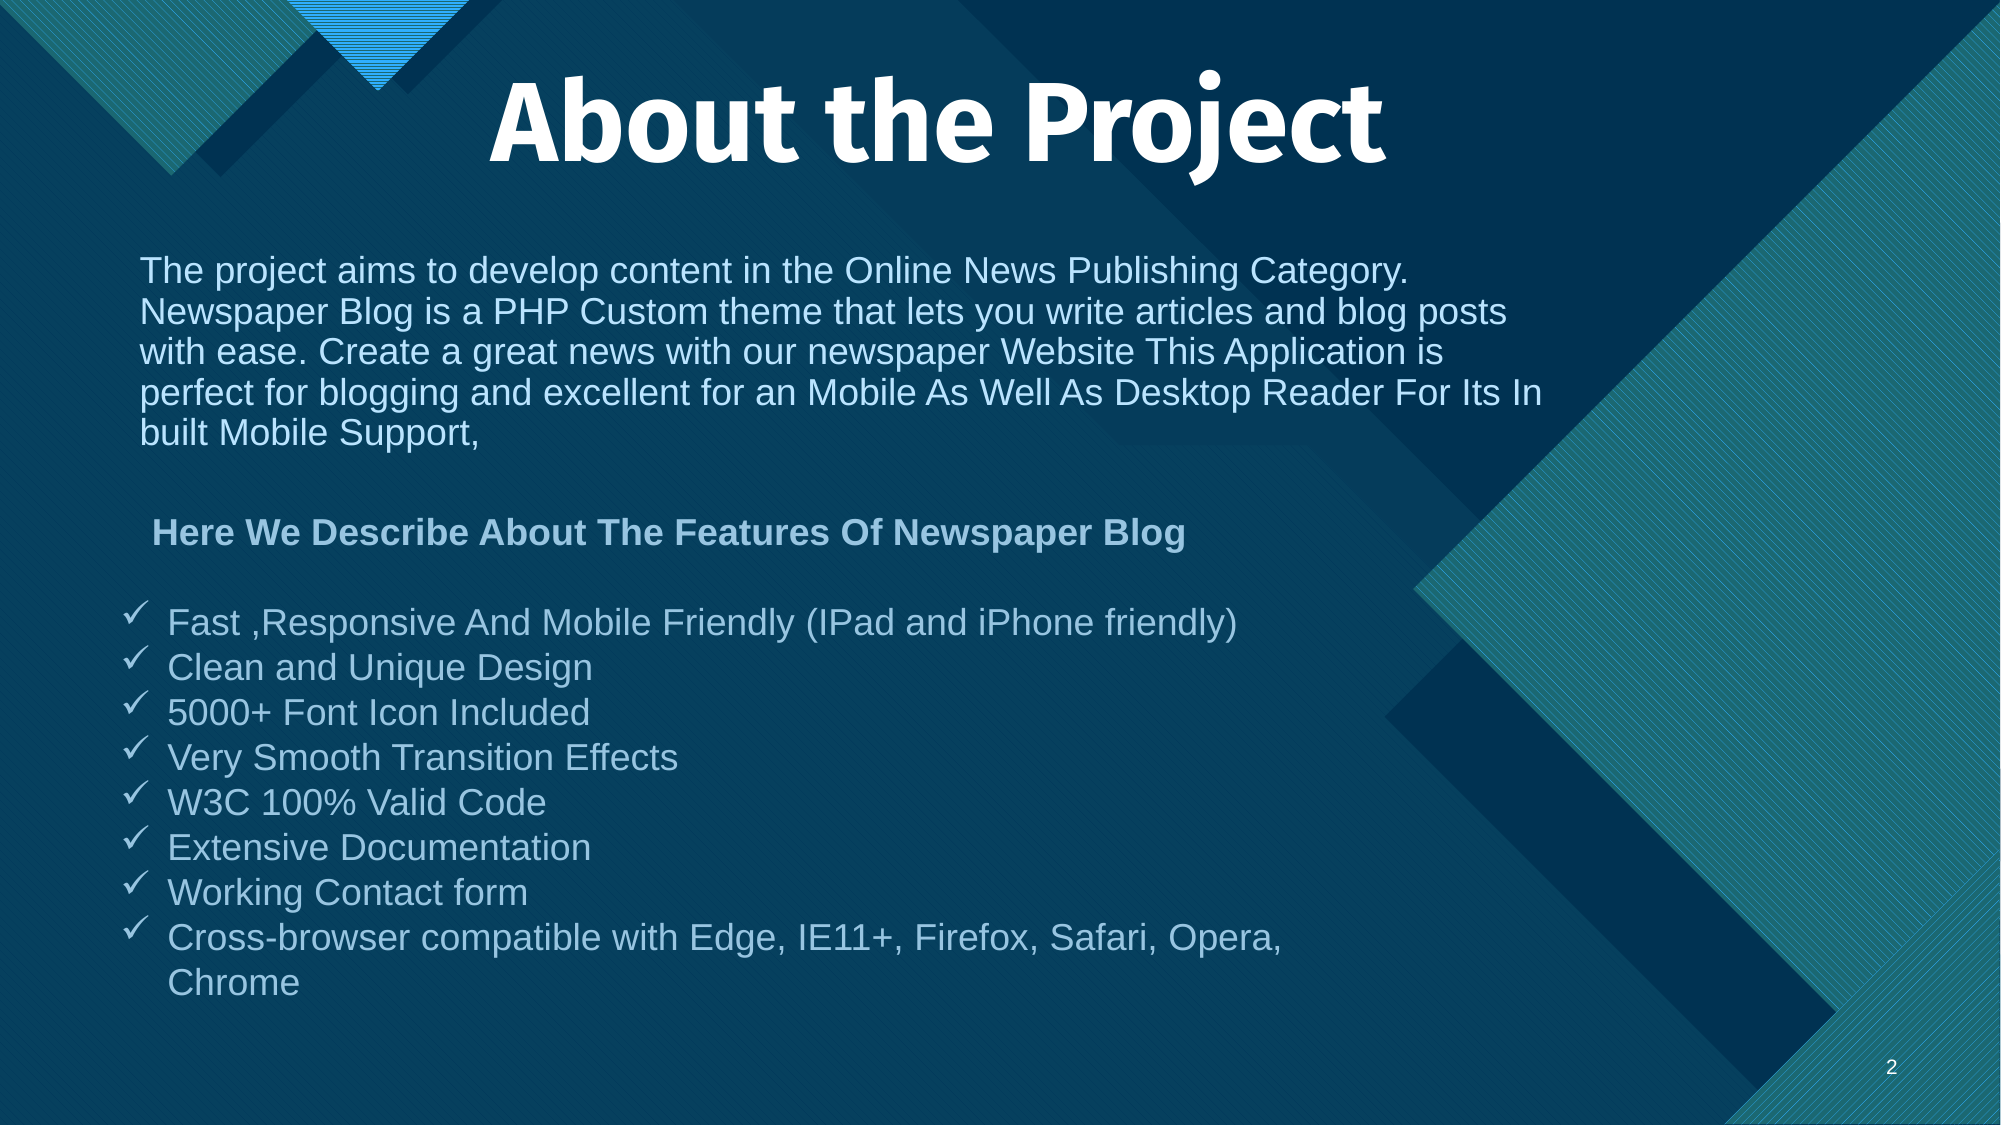

# About the Project
The project aims to develop content in the Online News Publishing Category. Newspaper Blog is a PHP Custom theme that lets you write articles and blog posts with ease. Create a great news with our newspaper Website This Application is perfect for blogging and excellent for an Mobile As Well As Desktop Reader For Its In built Mobile Support,
   Here We Describe About The Features Of Newspaper Blog

Fast ,Responsive And Mobile Friendly (IPad and iPhone friendly)
Clean and Unique Design
5000+ Font Icon Included
Very Smooth Transition Effects
W3C 100% Valid Code
Extensive Documentation
Working Contact form
Cross-browser compatible with Edge, IE11+, Firefox, Safari, Opera, Chrome

2